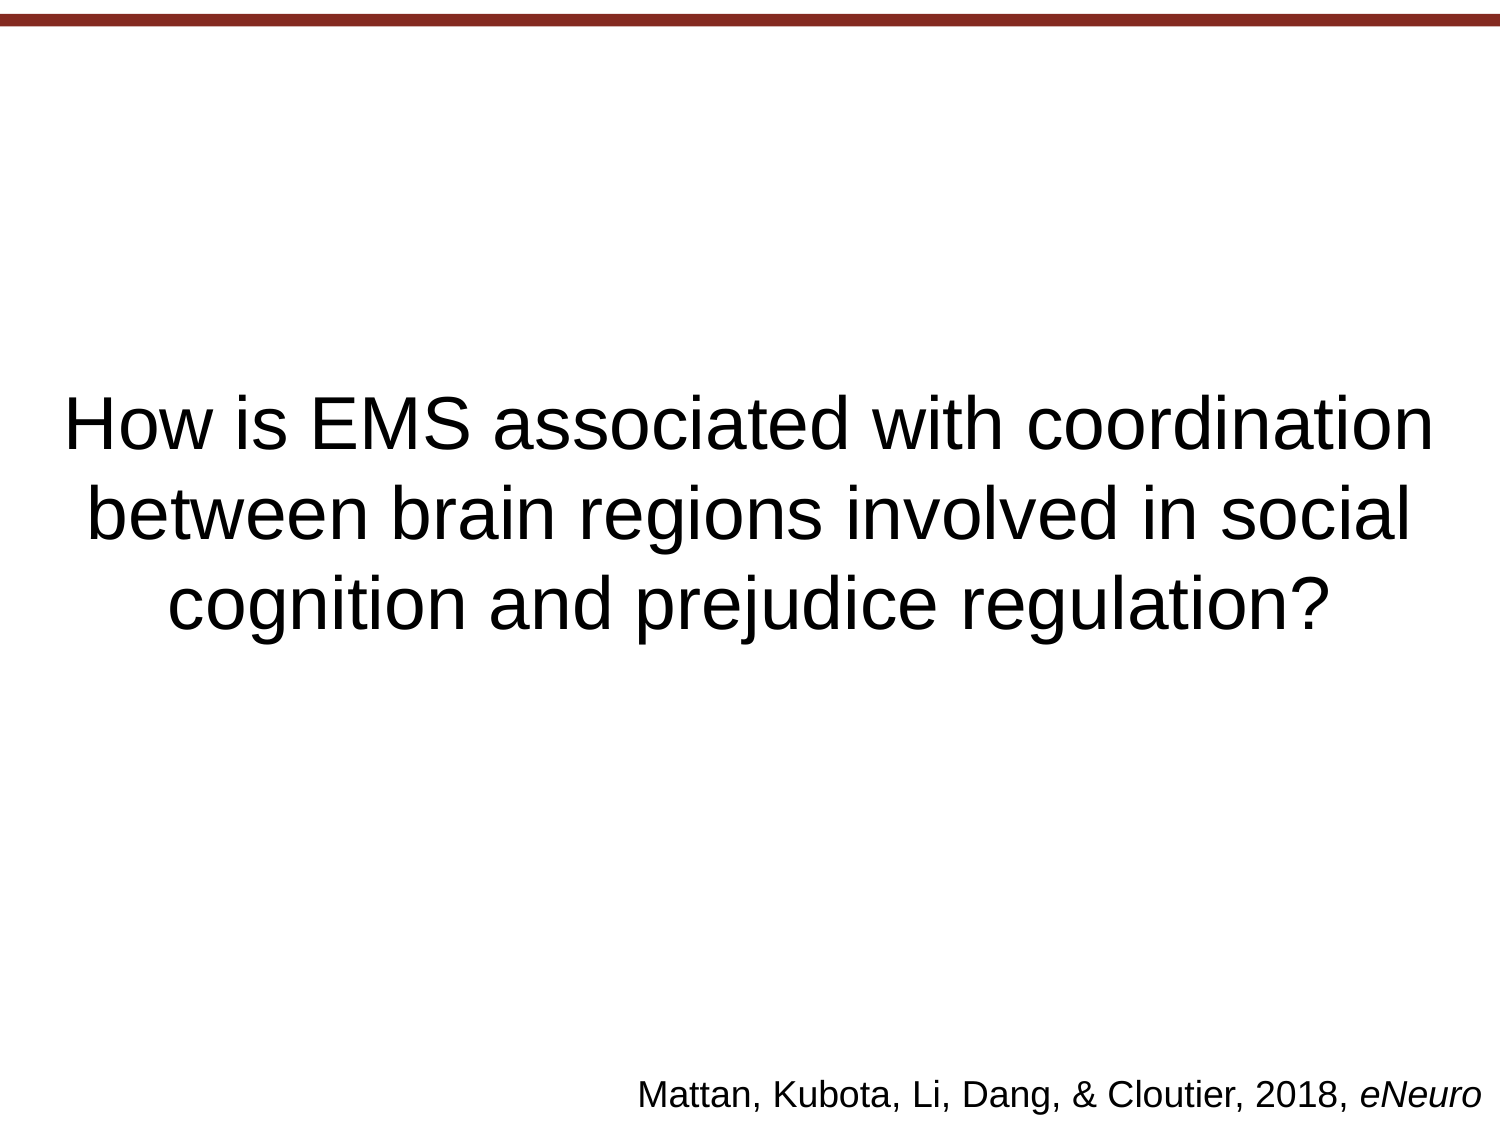

# How is EMS associated with coordination between brain regions involved in social cognition and prejudice regulation?
Mattan, Kubota, Li, Dang, & Cloutier, 2018, eNeuro